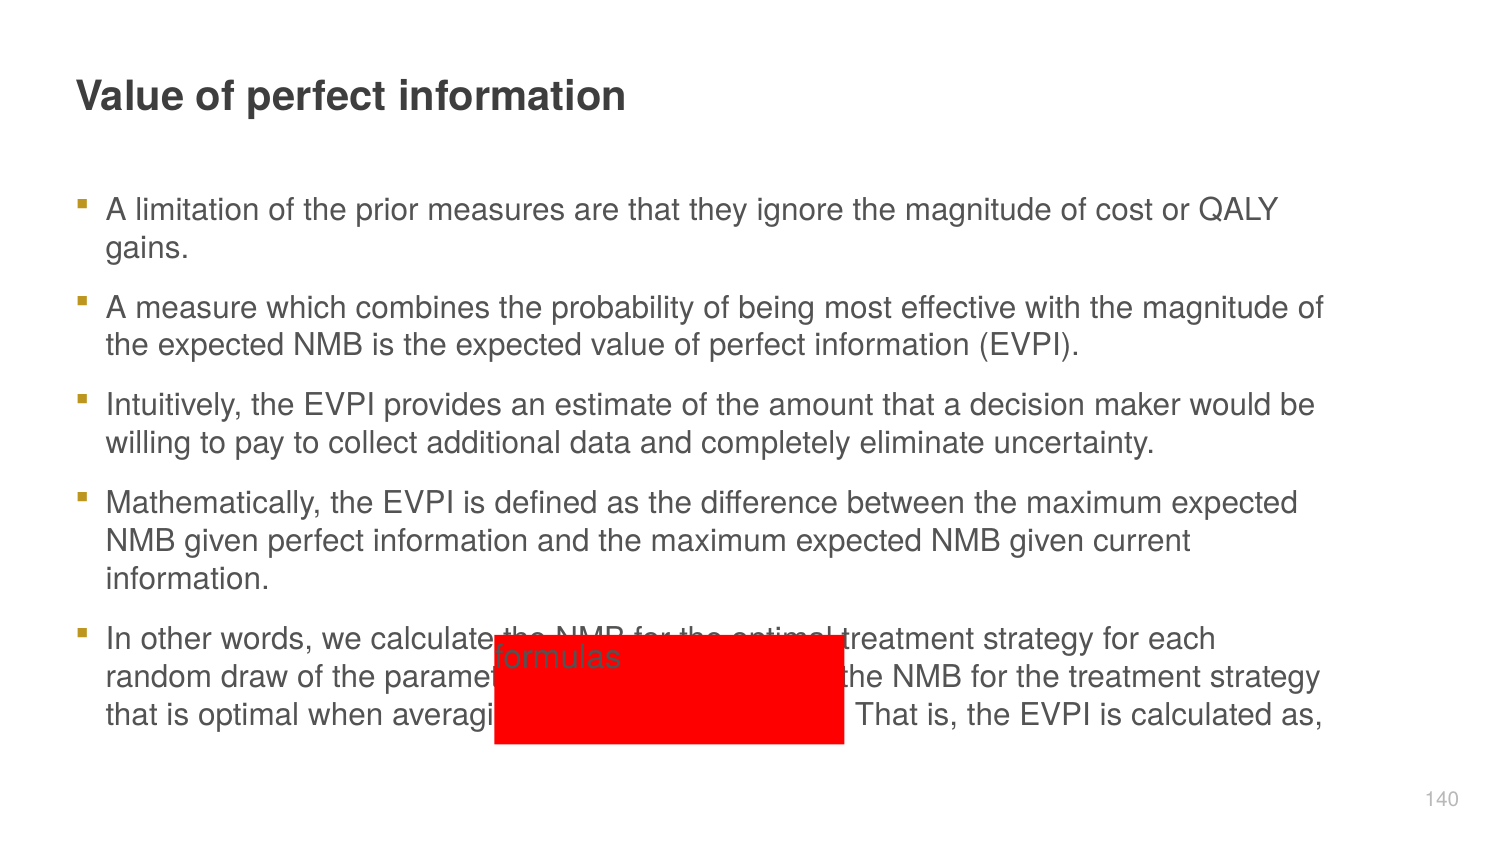

# Value of perfect information
A limitation of the prior measures are that they ignore the magnitude of cost or QALY gains.
A measure which combines the probability of being most effective with the magnitude of the expected NMB is the expected value of perfect information (EVPI).
Intuitively, the EVPI provides an estimate of the amount that a decision maker would be willing to pay to collect additional data and completely eliminate uncertainty.
Mathematically, the EVPI is defined as the difference between the maximum expected NMB given perfect information and the maximum expected NMB given current information.
In other words, we calculate the NMB for the optimal treatment strategy for each random draw of the parameters and compare that to the NMB for the treatment strategy that is optimal when averaging across all parameters. That is, the EVPI is calculated as,
formulas
140